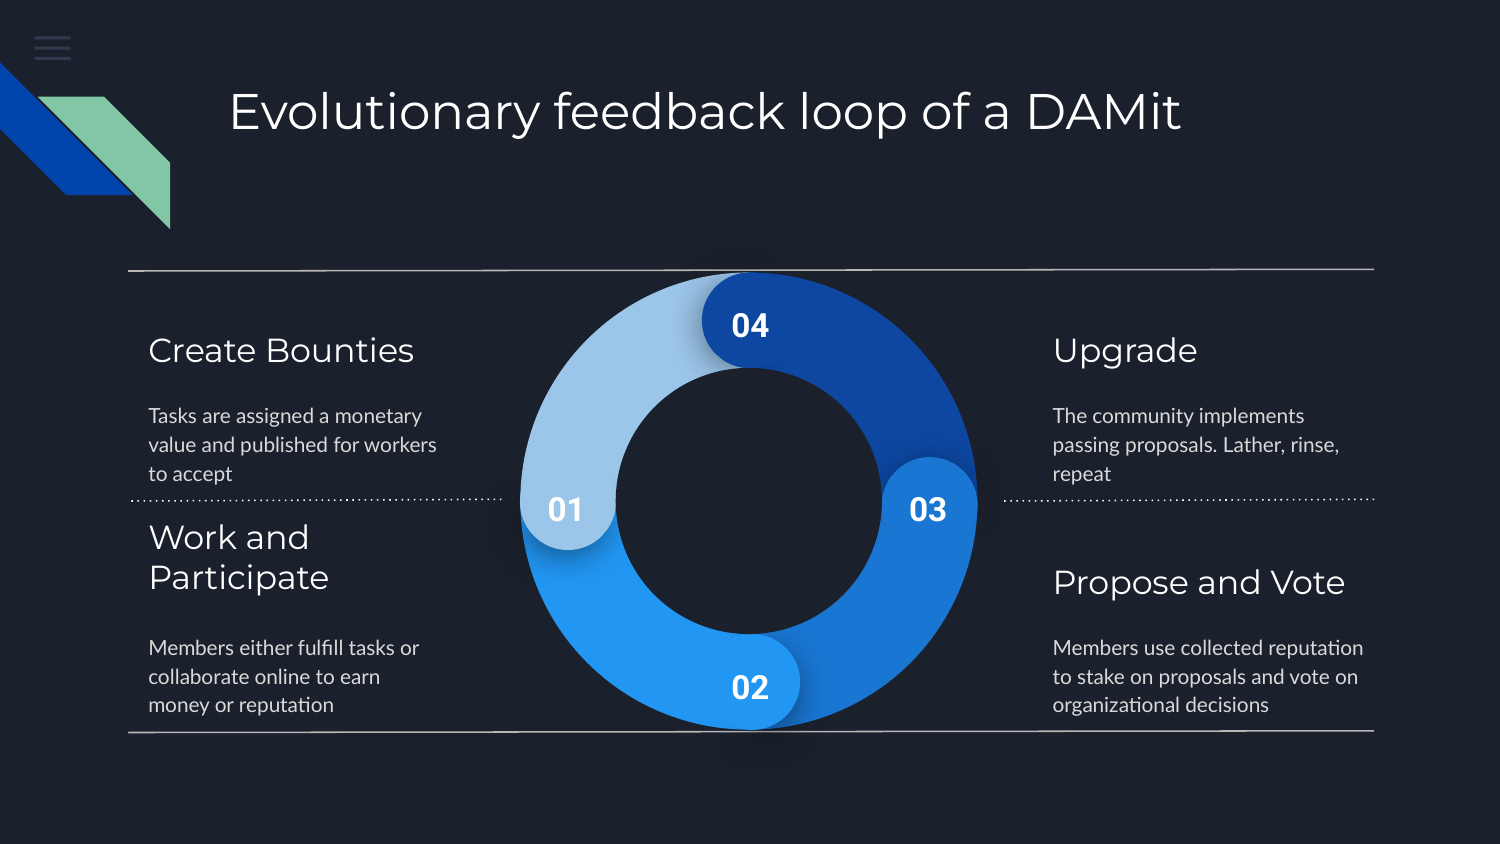

# Evolutionary feedback loop of a DAMit

04
Create Bounties
Upgrade

Tasks are assigned a monetary value and published for workers to accept
The community implements passing proposals. Lather, rinse, repeat

01
03
Work and
Participate
Propose and Vote
Members either fulfill tasks or collaborate online to earn money or reputation
Members use collected reputation to stake on proposals and vote on organizational decisions

02